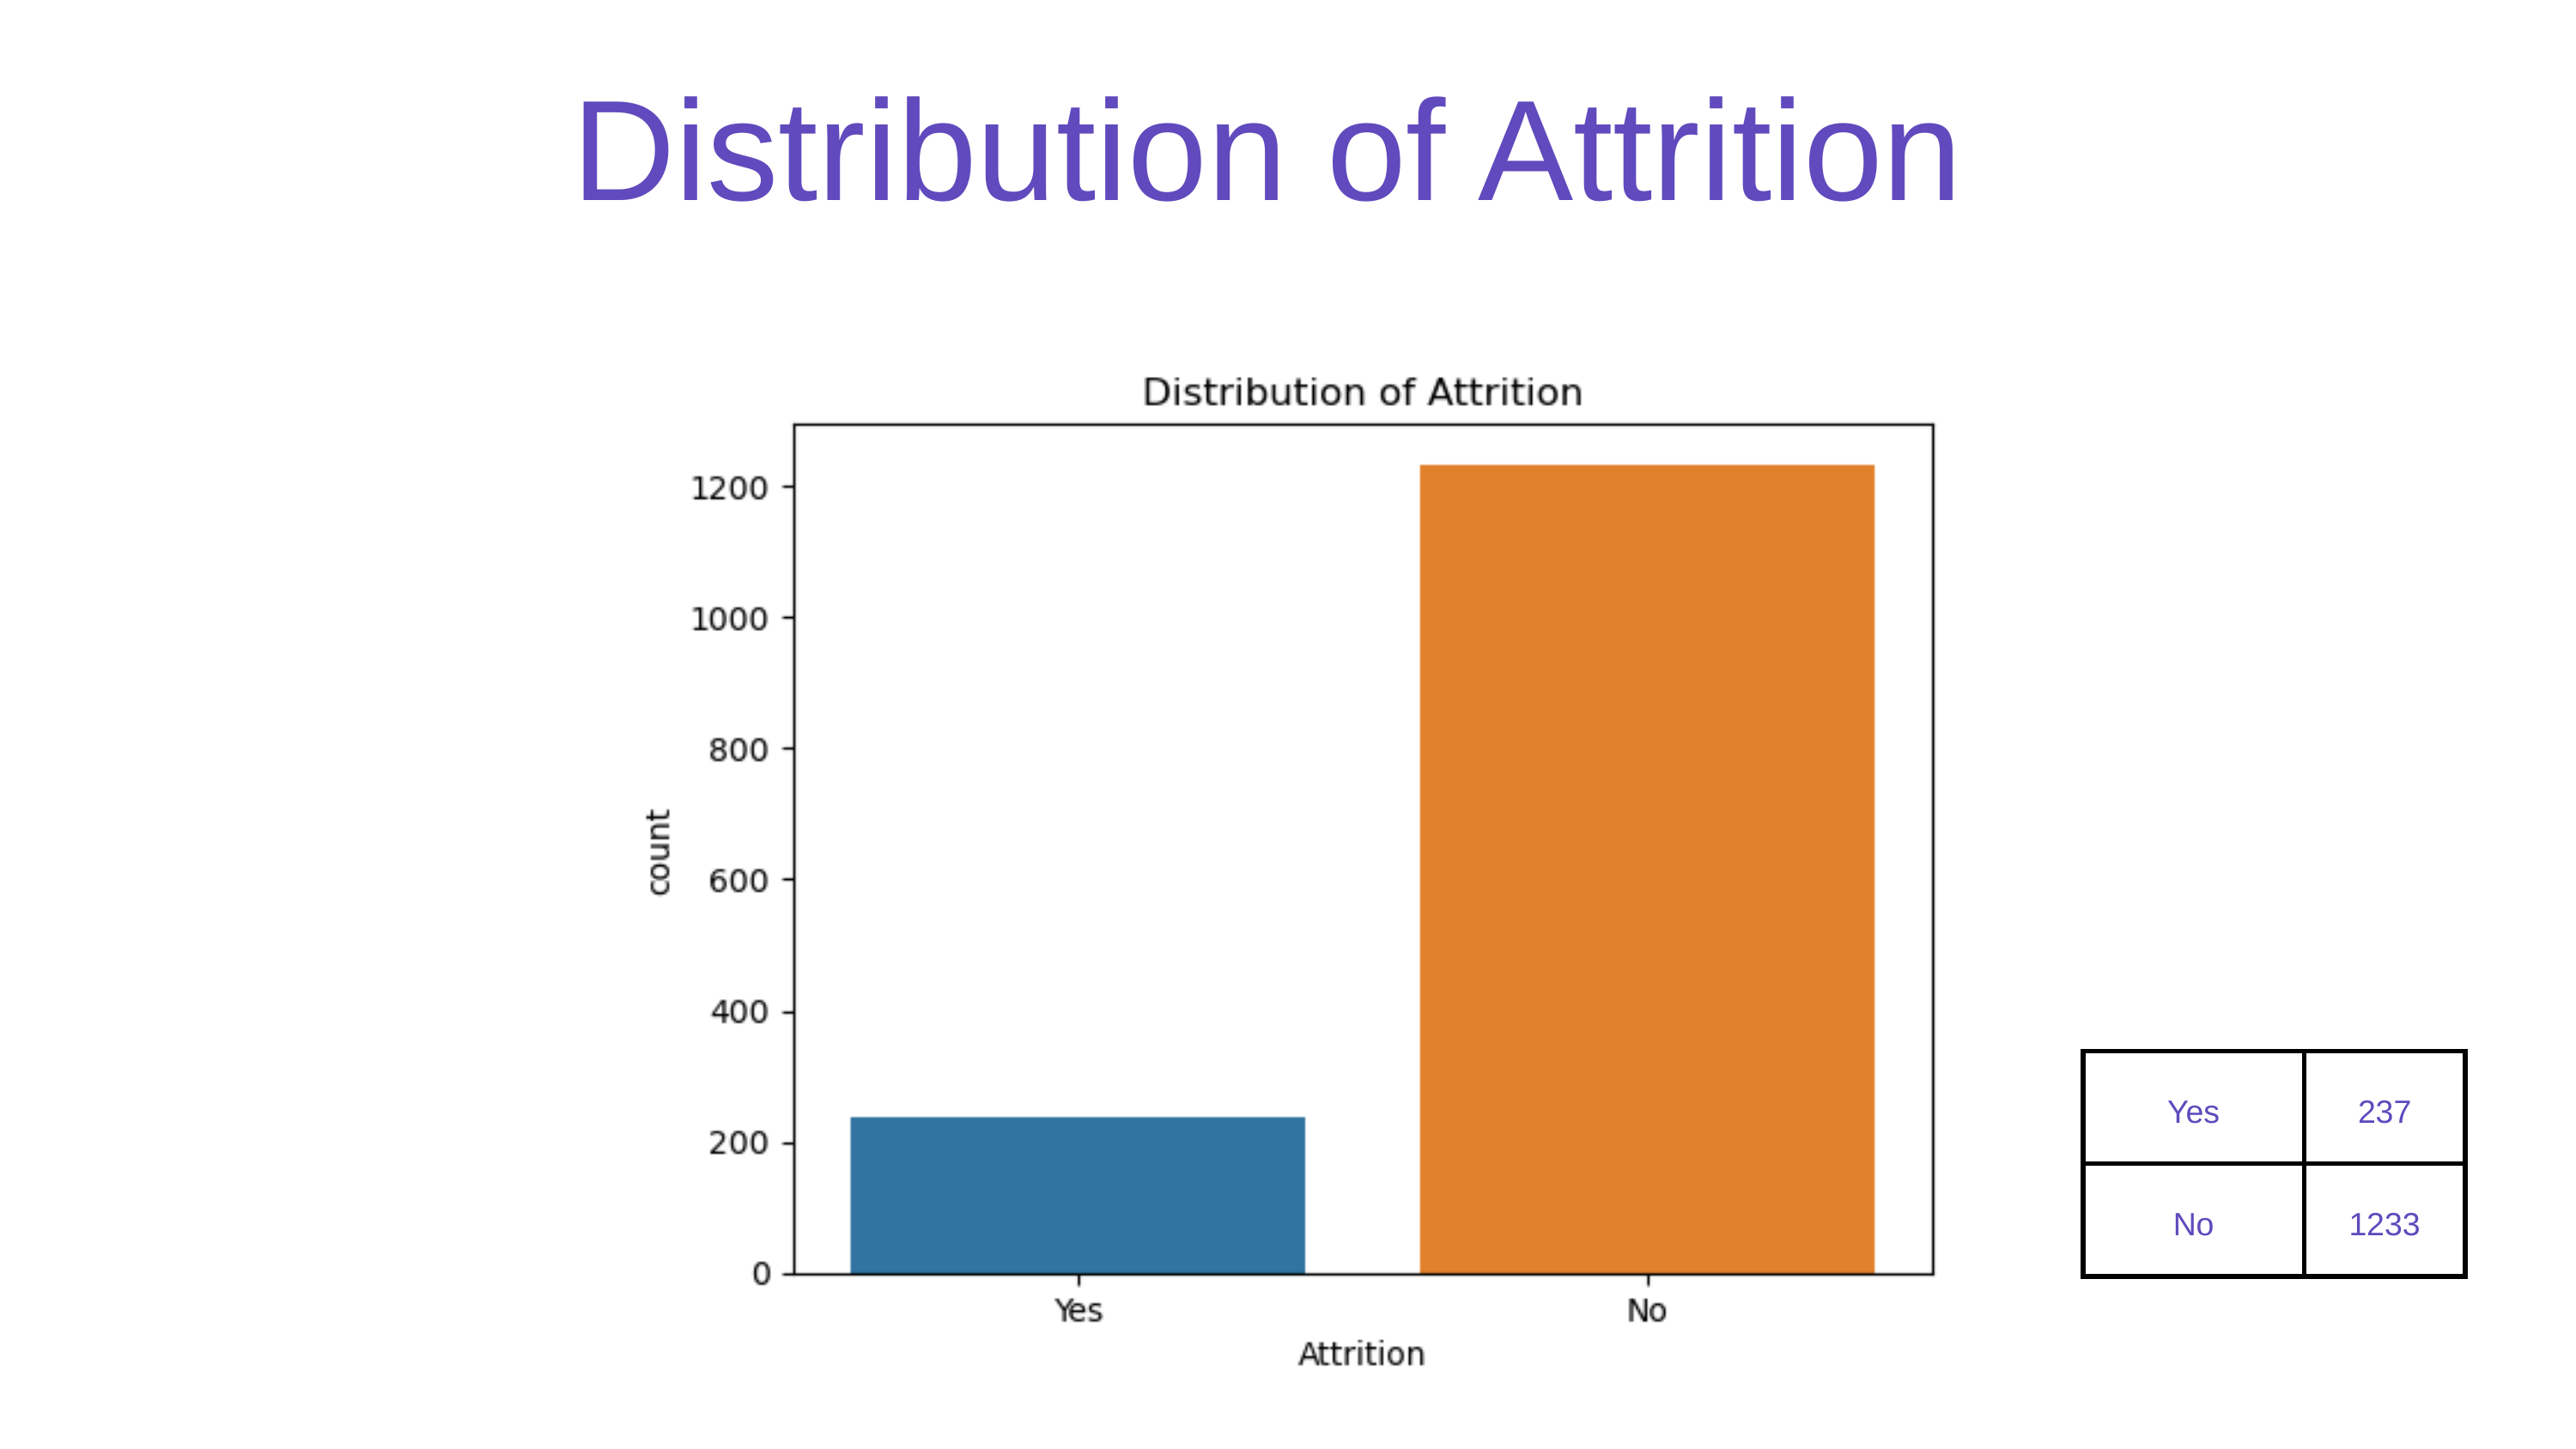

Distribution of Attrition

| Yes | 237 |
| --- | --- |
| No | 1233 |